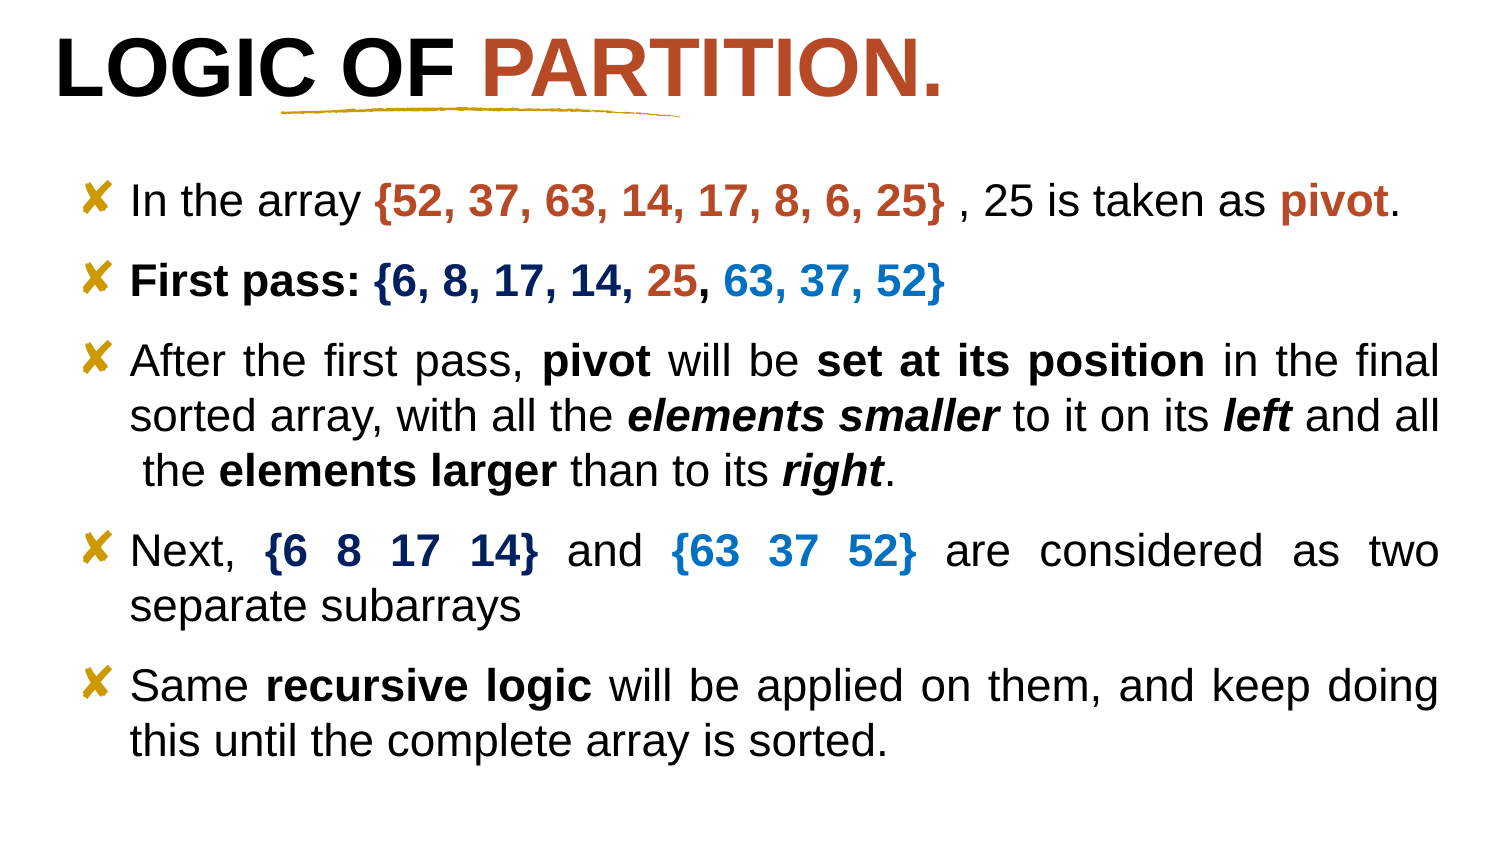

# LOGIC OF PARTITION.
In the array {52, 37, 63, 14, 17, 8, 6, 25} , 25 is taken as pivot.
First pass: {6, 8, 17, 14, 25, 63, 37, 52}
After the first pass, pivot will be set at its position in the final sorted array, with all the elements smaller to it on its left and all  the elements larger than to its right.
Next, {6 8 17 14} and {63 37 52} are considered as two separate subarrays
Same recursive logic will be applied on them, and keep doing this until the complete array is sorted.